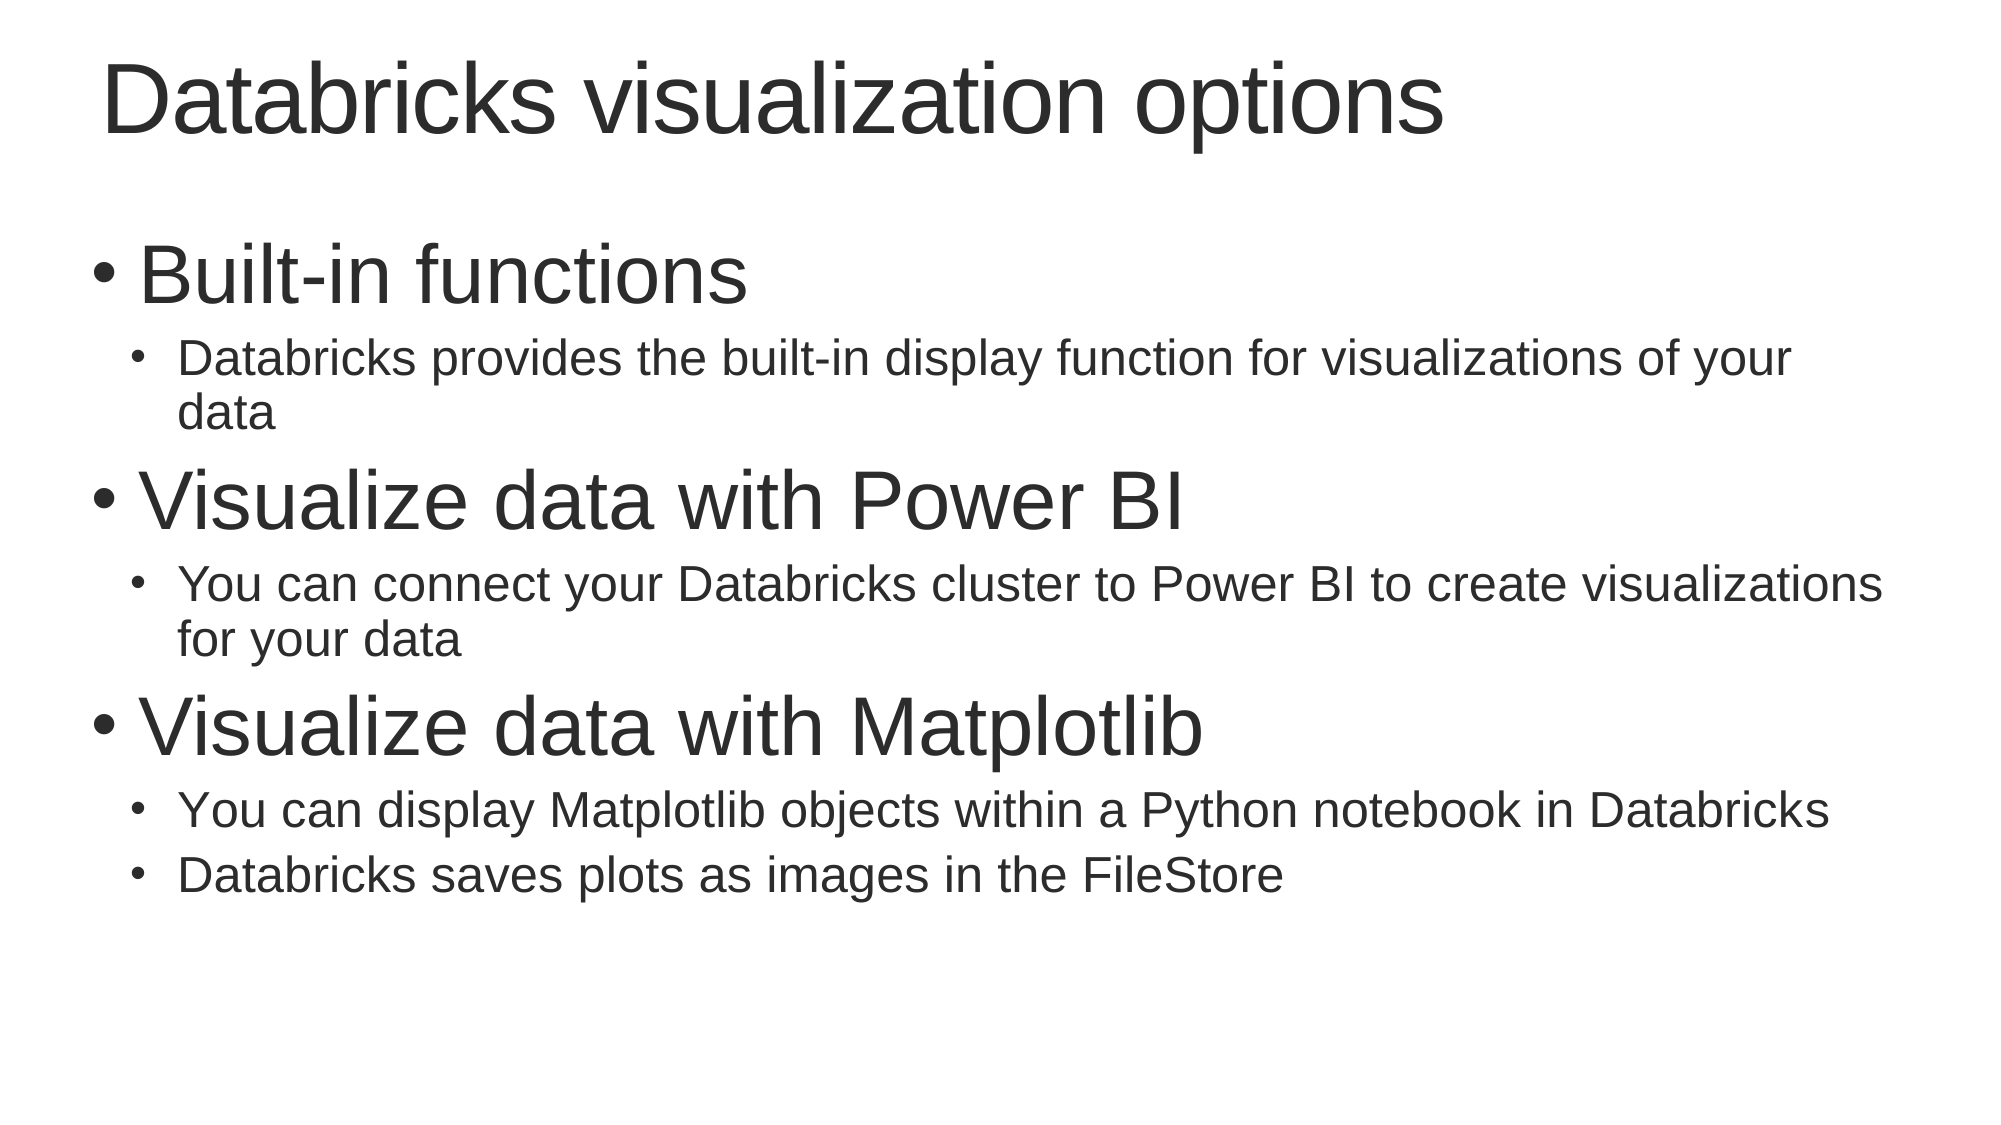

# Databricks visualization options
Built-in functions
Databricks provides the built-in display function for visualizations of your data
Visualize data with Power BI
You can connect your Databricks cluster to Power BI to create visualizations for your data
Visualize data with Matplotlib
You can display Matplotlib objects within a Python notebook in Databricks
Databricks saves plots as images in the FileStore